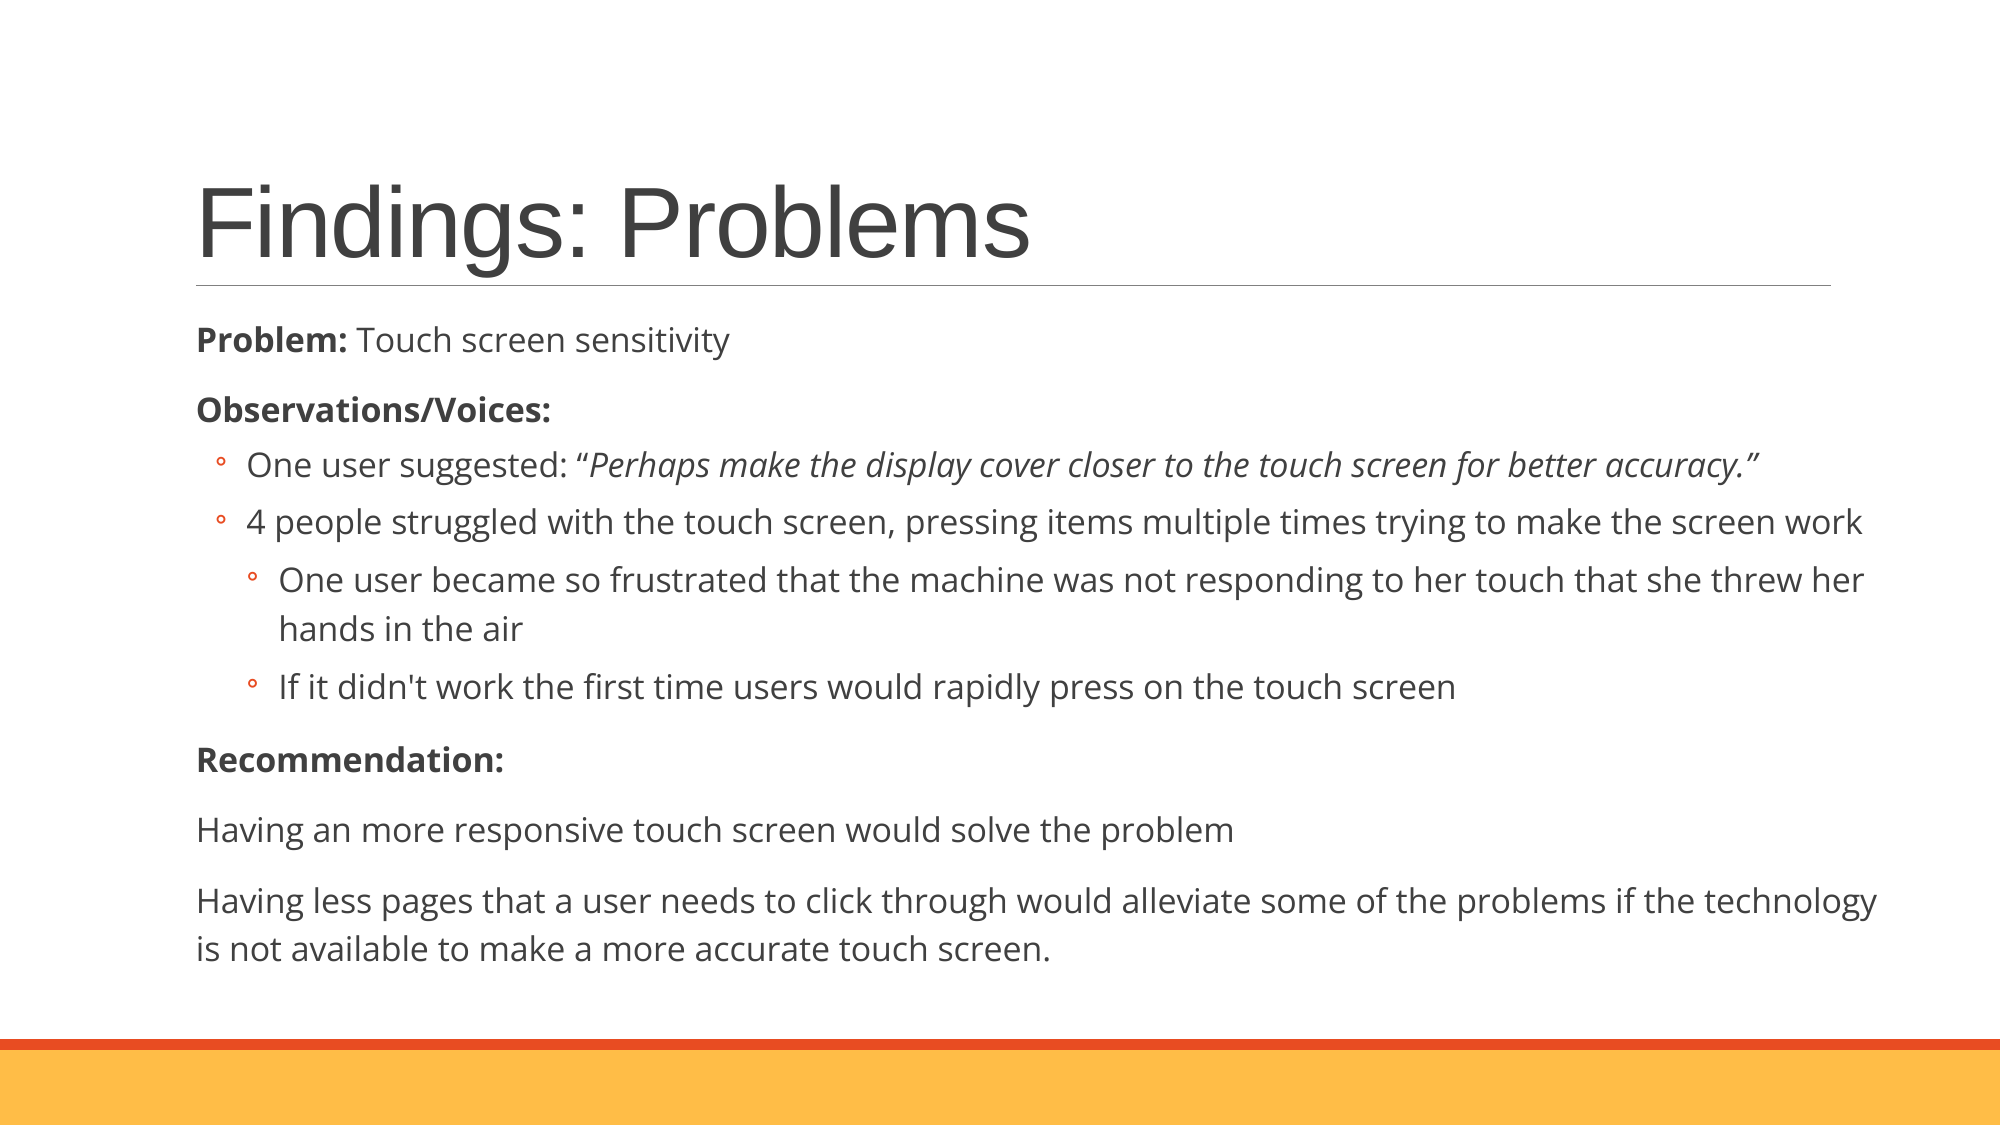

# Findings: Problems
Problem: Touch screen sensitivity
Observations/Voices:
One user suggested: “Perhaps make the display cover closer to the touch screen for better accuracy.”
4 people struggled with the touch screen, pressing items multiple times trying to make the screen work
One user became so frustrated that the machine was not responding to her touch that she threw her hands in the air
If it didn't work the first time users would rapidly press on the touch screen
Recommendation:
Having an more responsive touch screen would solve the problem
Having less pages that a user needs to click through would alleviate some of the problems if the technology is not available to make a more accurate touch screen.